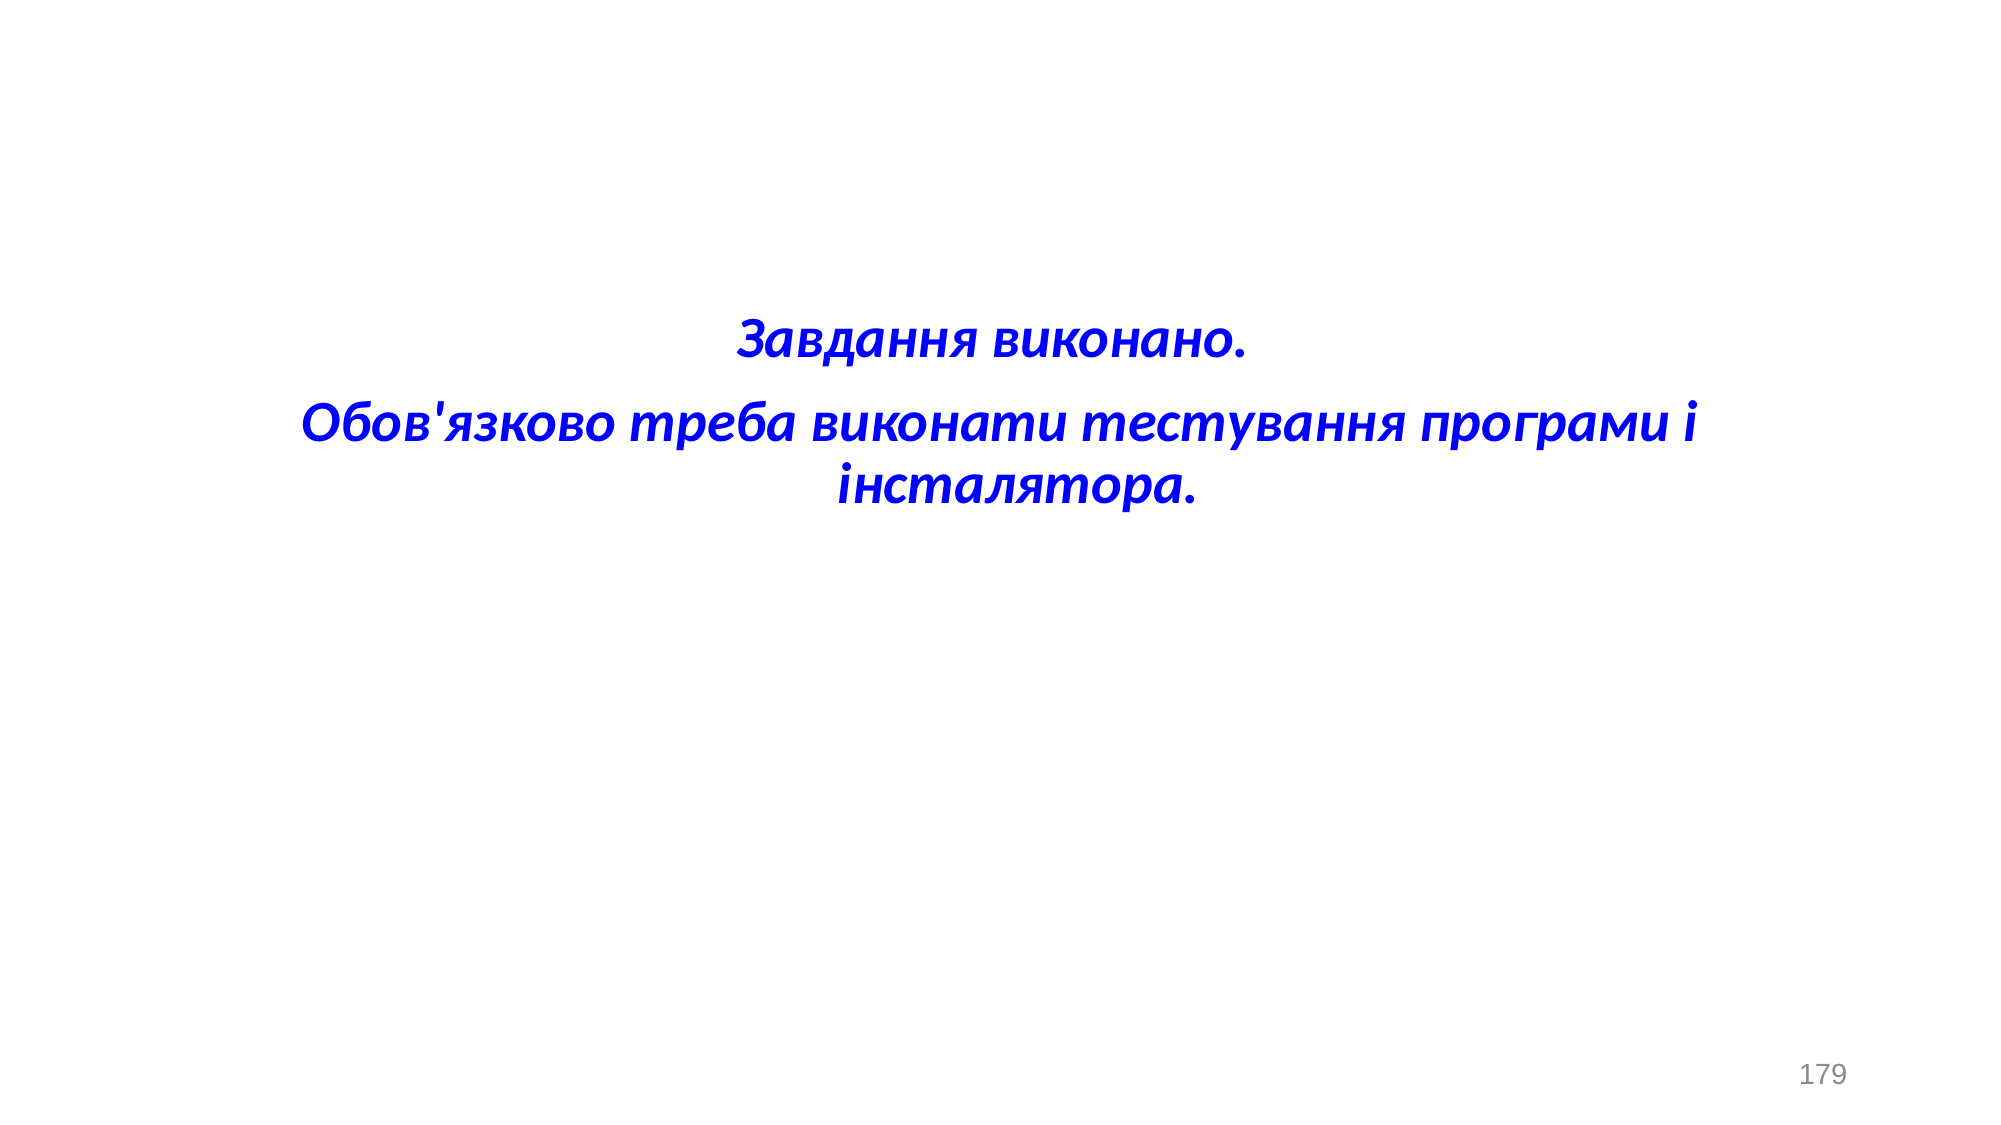

Завдання виконано.
Обов'язково треба виконати тестування програми і інсталятора.
179